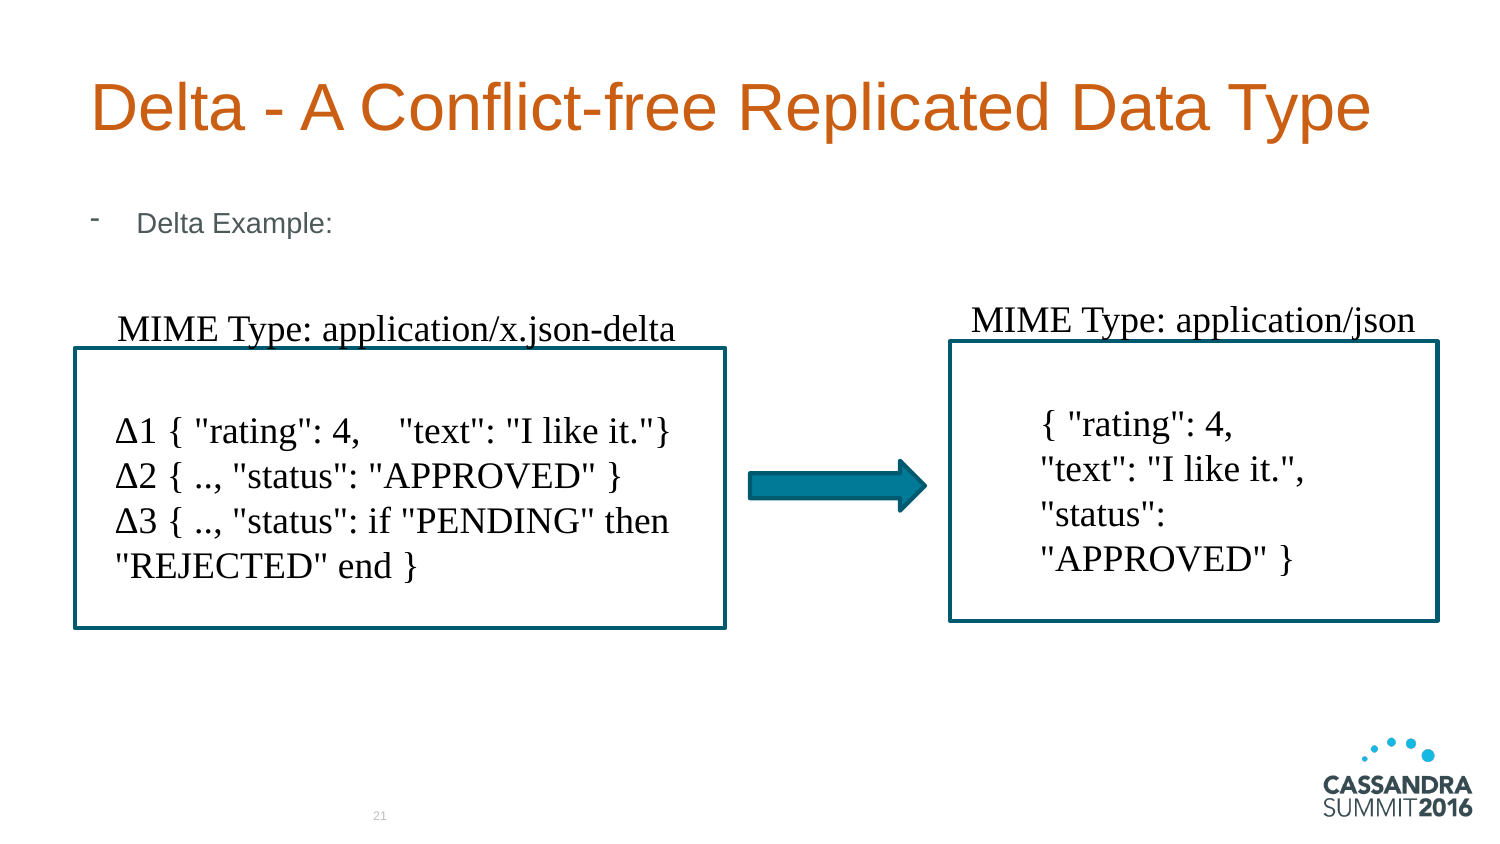

# Delta - A Conflict-free Replicated Data Type
Delta Example:

MIME Type: application/json
MIME Type: application/x.json-delta

{ "rating": 4,  "text": "I like it.",
"status": "APPROVED" }
Δ1 { "rating": 4,    "text": "I like it."}
Δ2 { .., "status": "APPROVED" }
Δ3 { .., "status": if "PENDING" then "REJECTED" end }

21